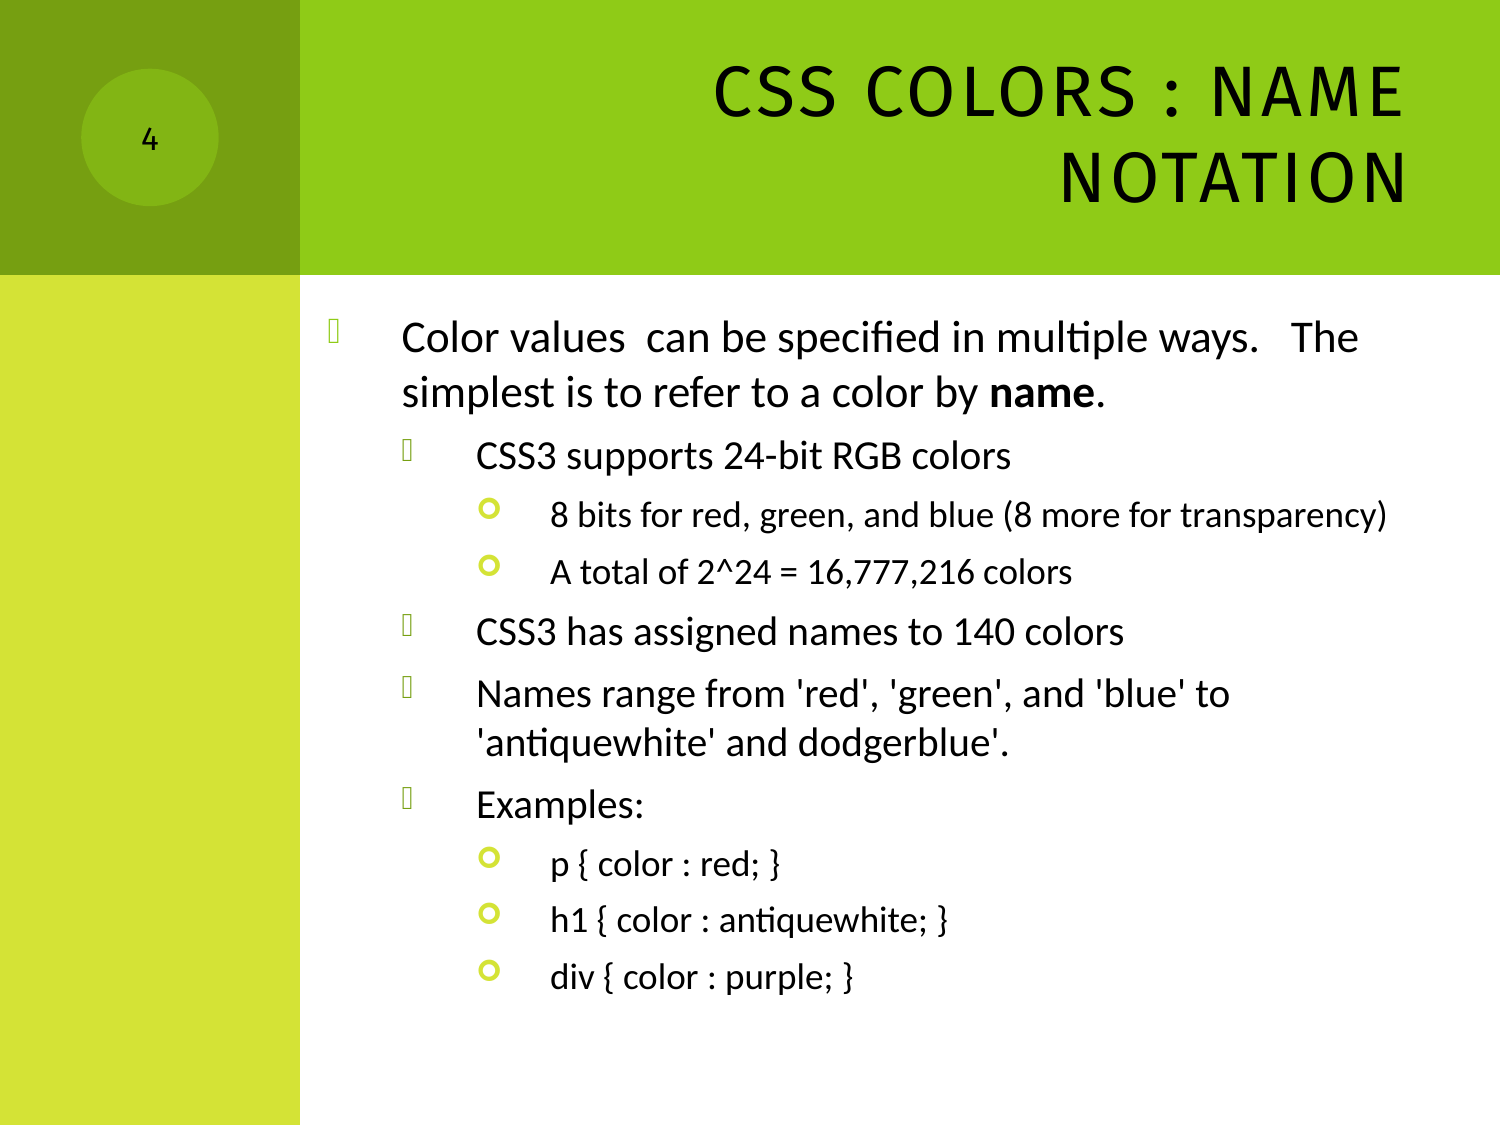

# CSS Colors : Name notation
4
Color values  can be specified in multiple ways.   The simplest is to refer to a color by name.
CSS3 supports 24-bit RGB colors
8 bits for red, green, and blue (8 more for transparency)
A total of 2^24 = 16,777,216 colors
CSS3 has assigned names to 140 colors
Names range from 'red', 'green', and 'blue' to 'antiquewhite' and dodgerblue'.
Examples:
p { color : red; }
h1 { color : antiquewhite; }
div { color : purple; }